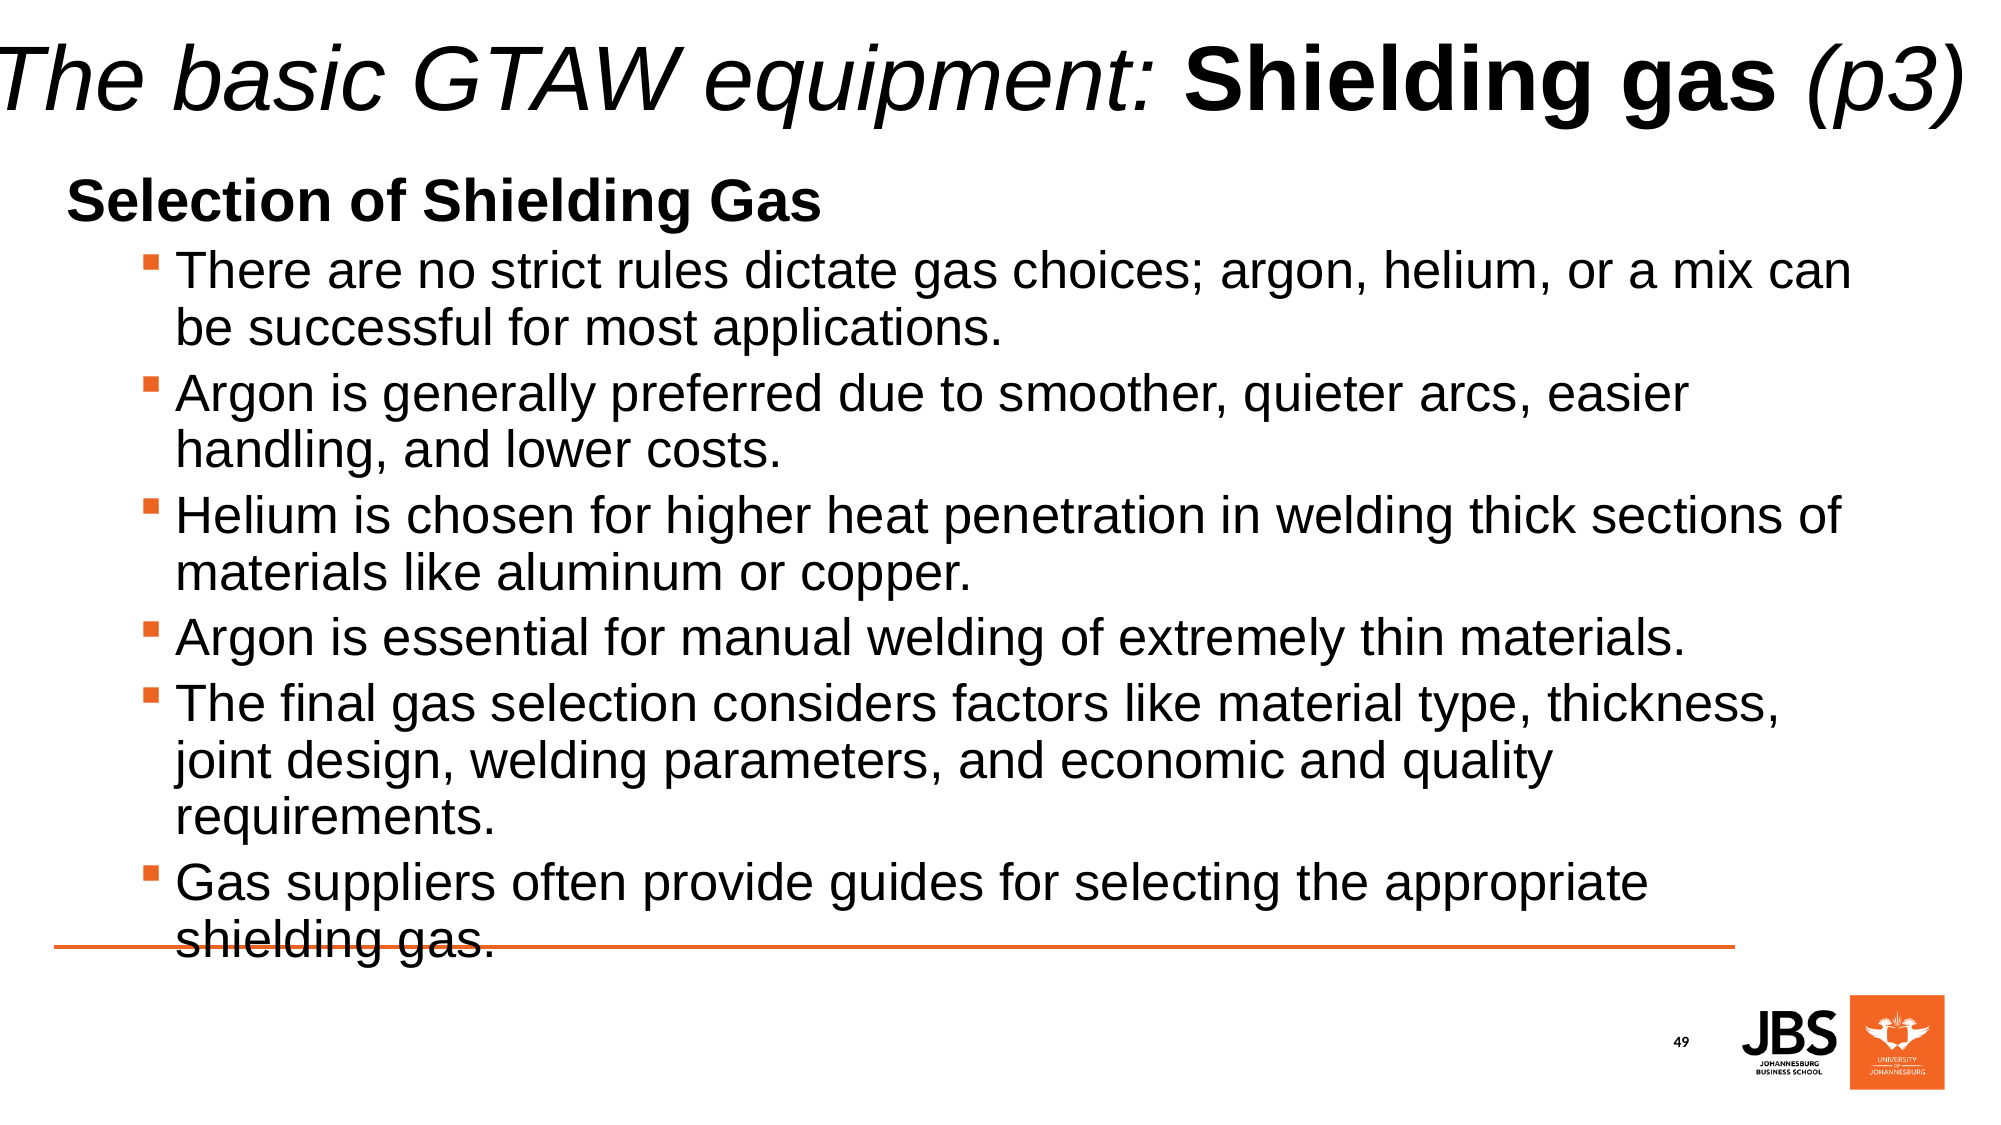

# The basic GTAW equipment: Shielding gas (p3)
Selection of Shielding Gas
There are no strict rules dictate gas choices; argon, helium, or a mix can be successful for most applications.
Argon is generally preferred due to smoother, quieter arcs, easier handling, and lower costs.
Helium is chosen for higher heat penetration in welding thick sections of materials like aluminum or copper.
Argon is essential for manual welding of extremely thin materials.
The final gas selection considers factors like material type, thickness, joint design, welding parameters, and economic and quality requirements.
Gas suppliers often provide guides for selecting the appropriate shielding gas.